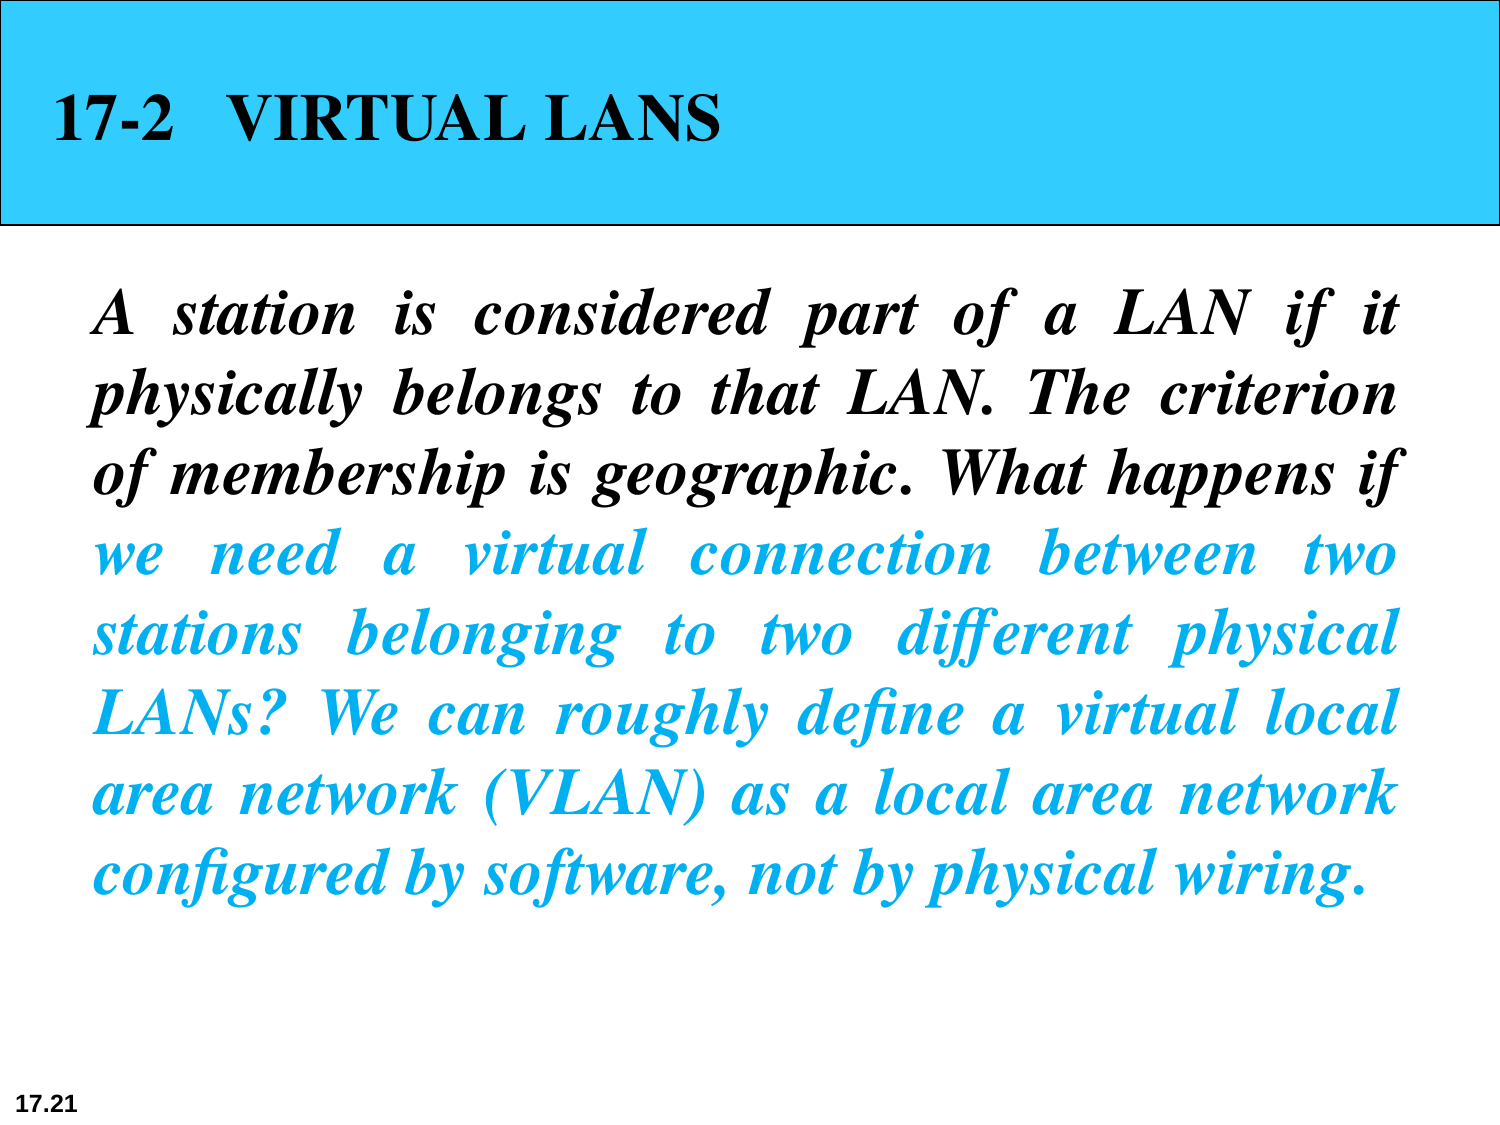

17-2   VIRTUAL LANS
A station is considered part of a LAN if it physically belongs to that LAN. The criterion of membership is geographic. What happens if we need a virtual connection between two stations belonging to two different physical LANs? We can roughly define a virtual local area network (VLAN) as a local area network configured by software, not by physical wiring.
17.21